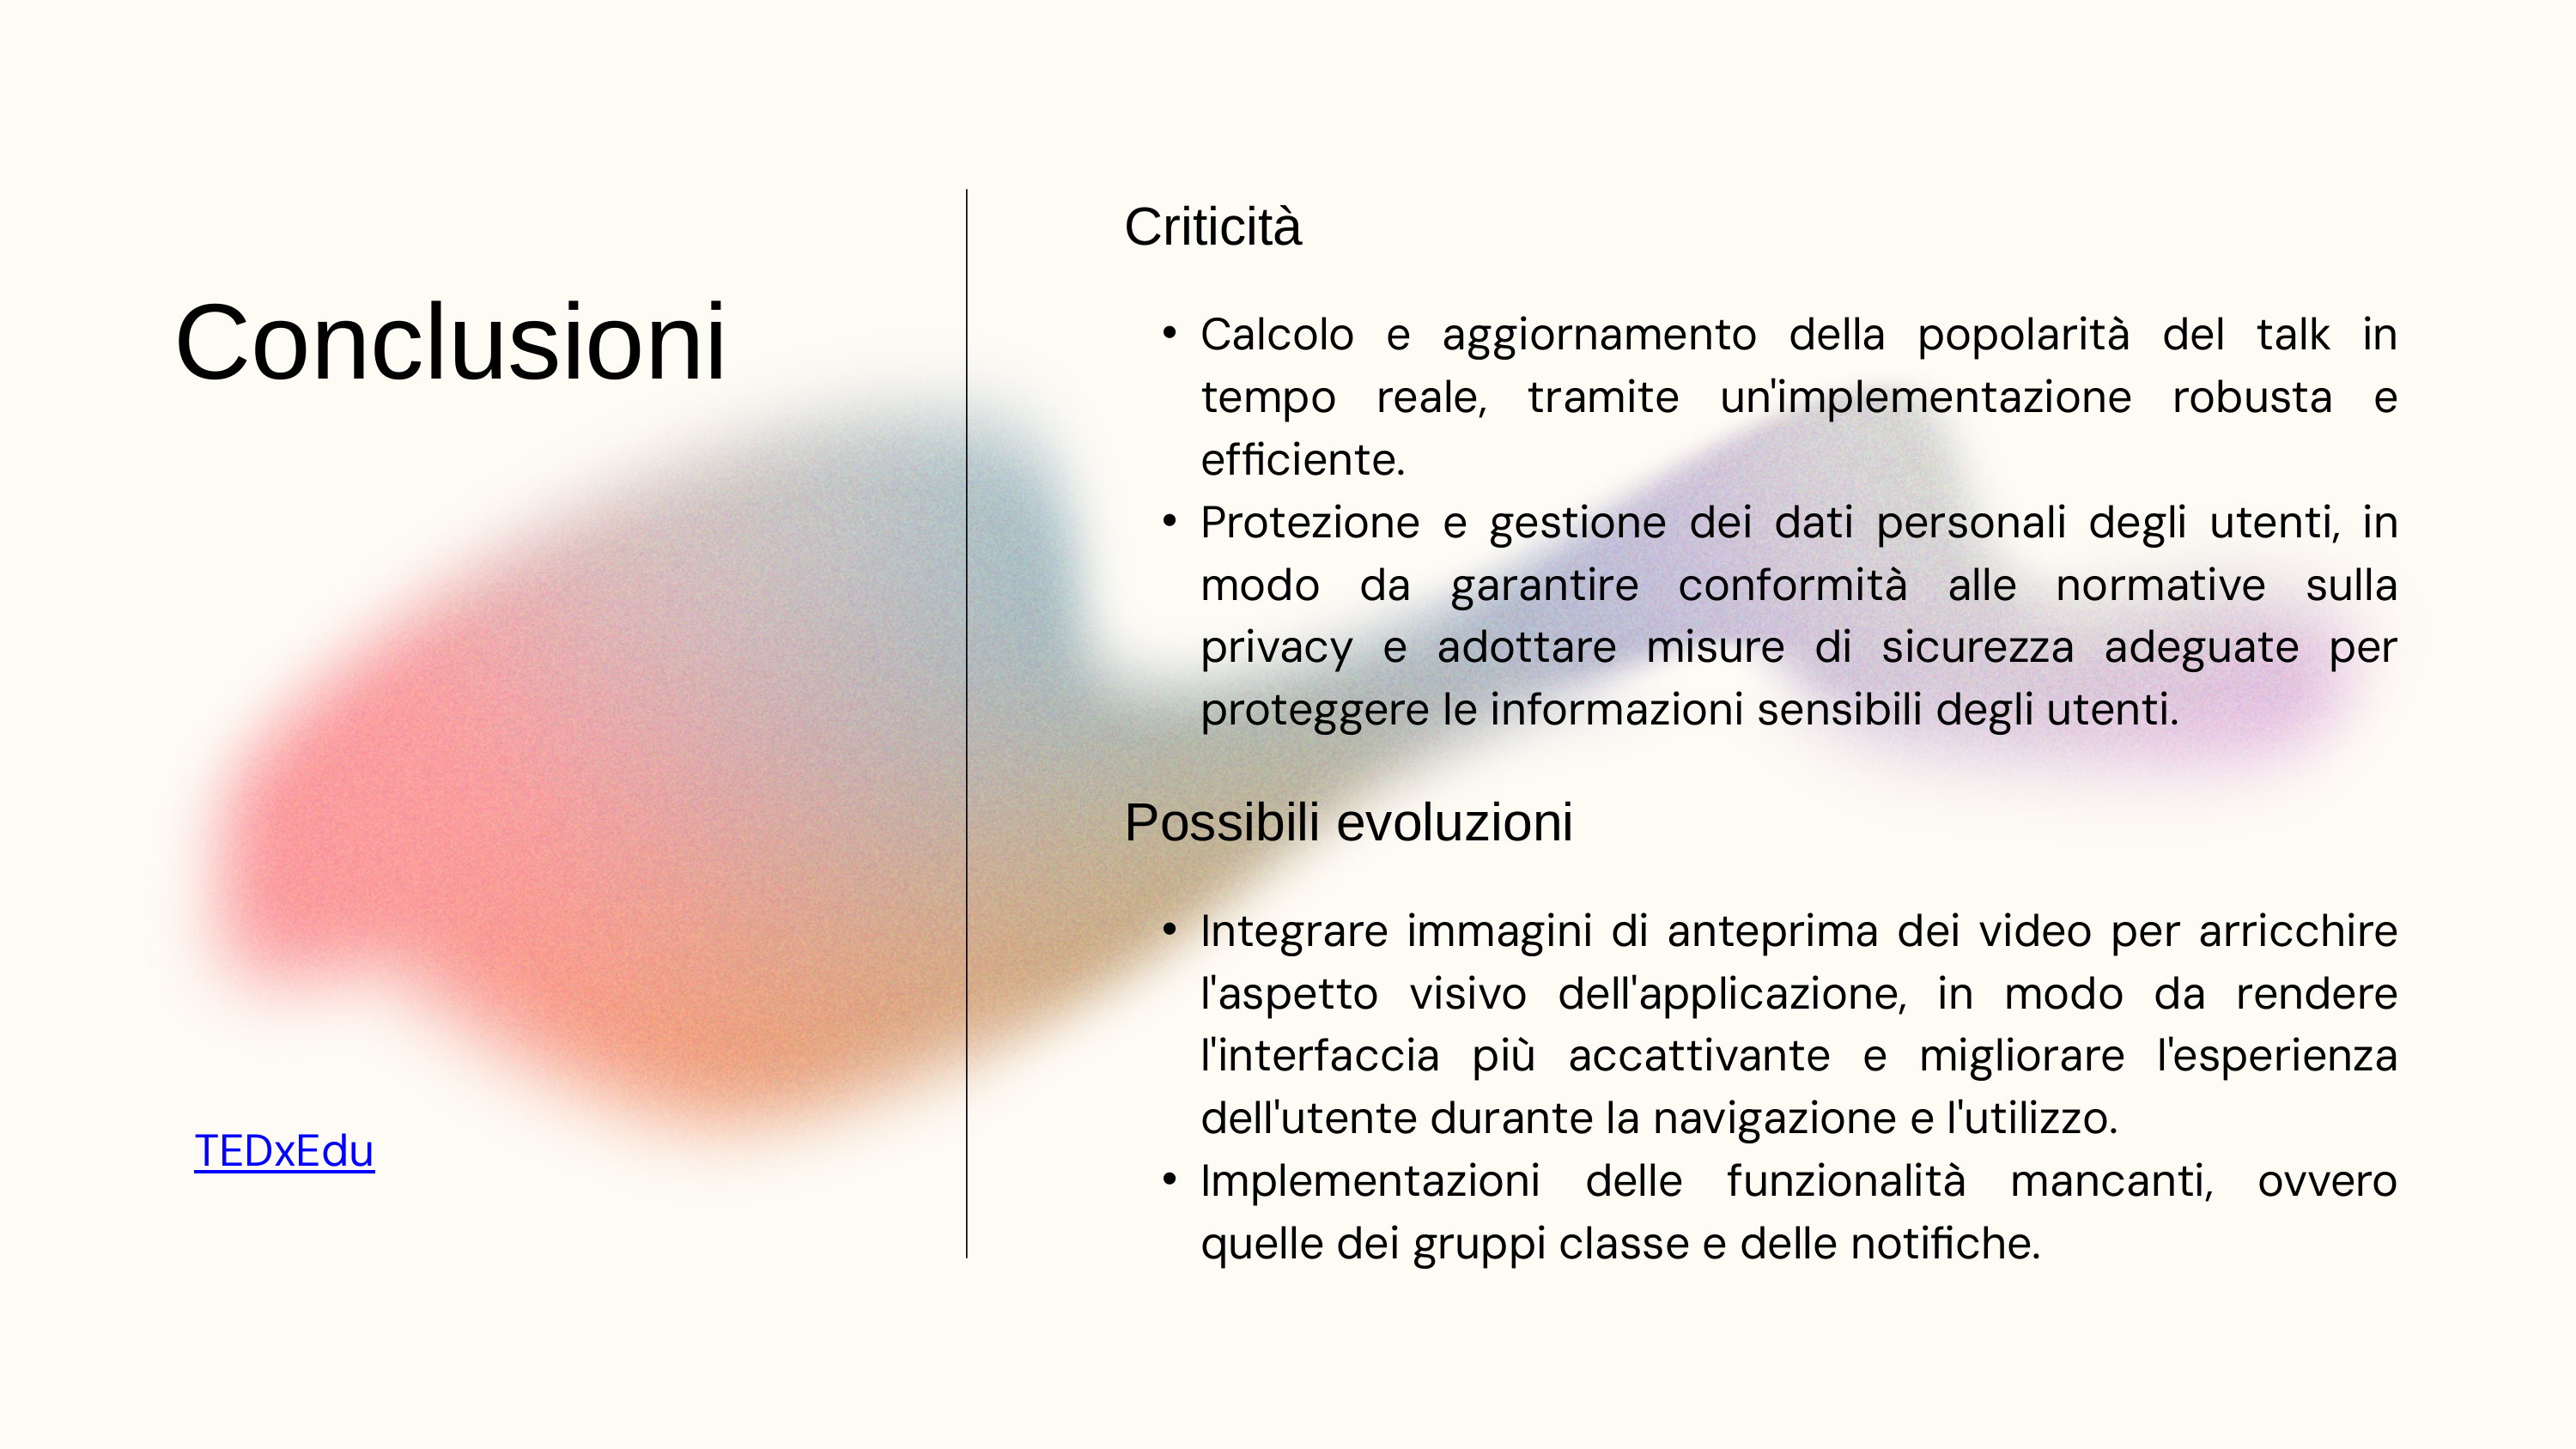

Criticità
Calcolo e aggiornamento della popolarità del talk in tempo reale, tramite un'implementazione robusta e efficiente.
Protezione e gestione dei dati personali degli utenti, in modo da garantire conformità alle normative sulla privacy e adottare misure di sicurezza adeguate per proteggere le informazioni sensibili degli utenti.
Conclusioni

Possibili evoluzioni
Integrare immagini di anteprima dei video per arricchire l'aspetto visivo dell'applicazione, in modo da rendere l'interfaccia più accattivante e migliorare l'esperienza dell'utente durante la navigazione e l'utilizzo.
Implementazioni delle funzionalità mancanti, ovvero quelle dei gruppi classe e delle notifiche.
TEDxEdu